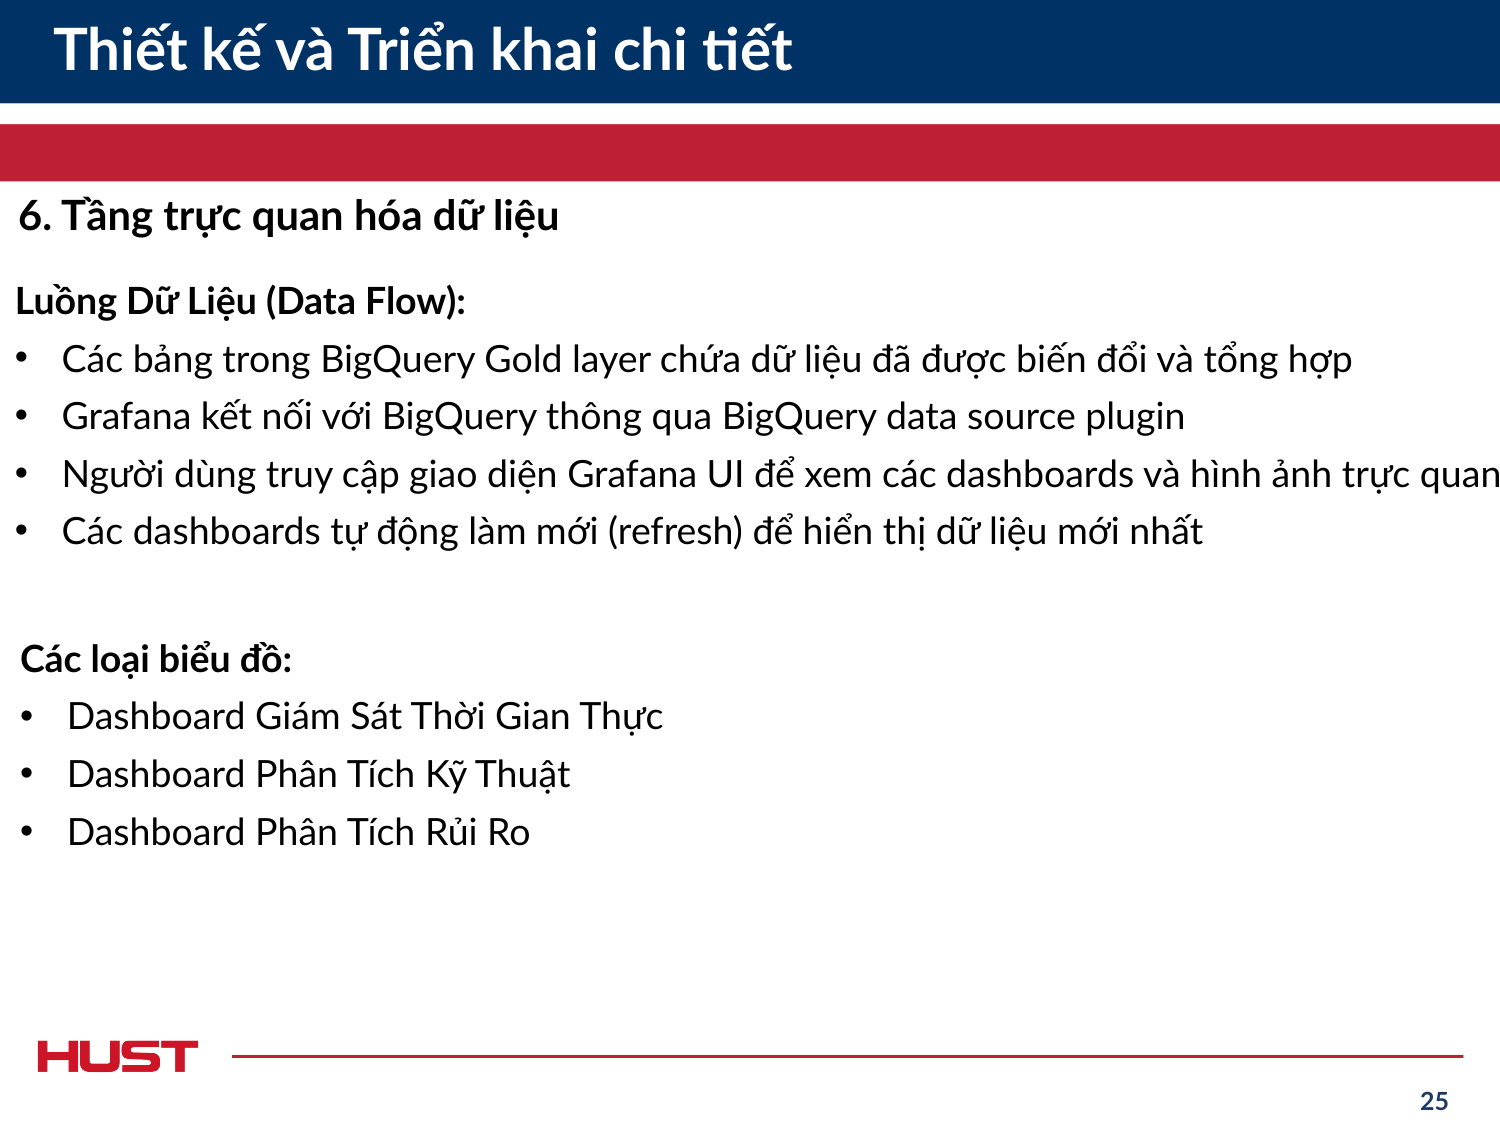

# Thiết kế và Triển khai chi tiết
6. Tầng trực quan hóa dữ liệu
Luồng Dữ Liệu (Data Flow):
Các bảng trong BigQuery Gold layer chứa dữ liệu đã được biến đổi và tổng hợp
Grafana kết nối với BigQuery thông qua BigQuery data source plugin
Người dùng truy cập giao diện Grafana UI để xem các dashboards và hình ảnh trực quan
Các dashboards tự động làm mới (refresh) để hiển thị dữ liệu mới nhất
Các loại biểu đồ:
Dashboard Giám Sát Thời Gian Thực
Dashboard Phân Tích Kỹ Thuật
Dashboard Phân Tích Rủi Ro
25